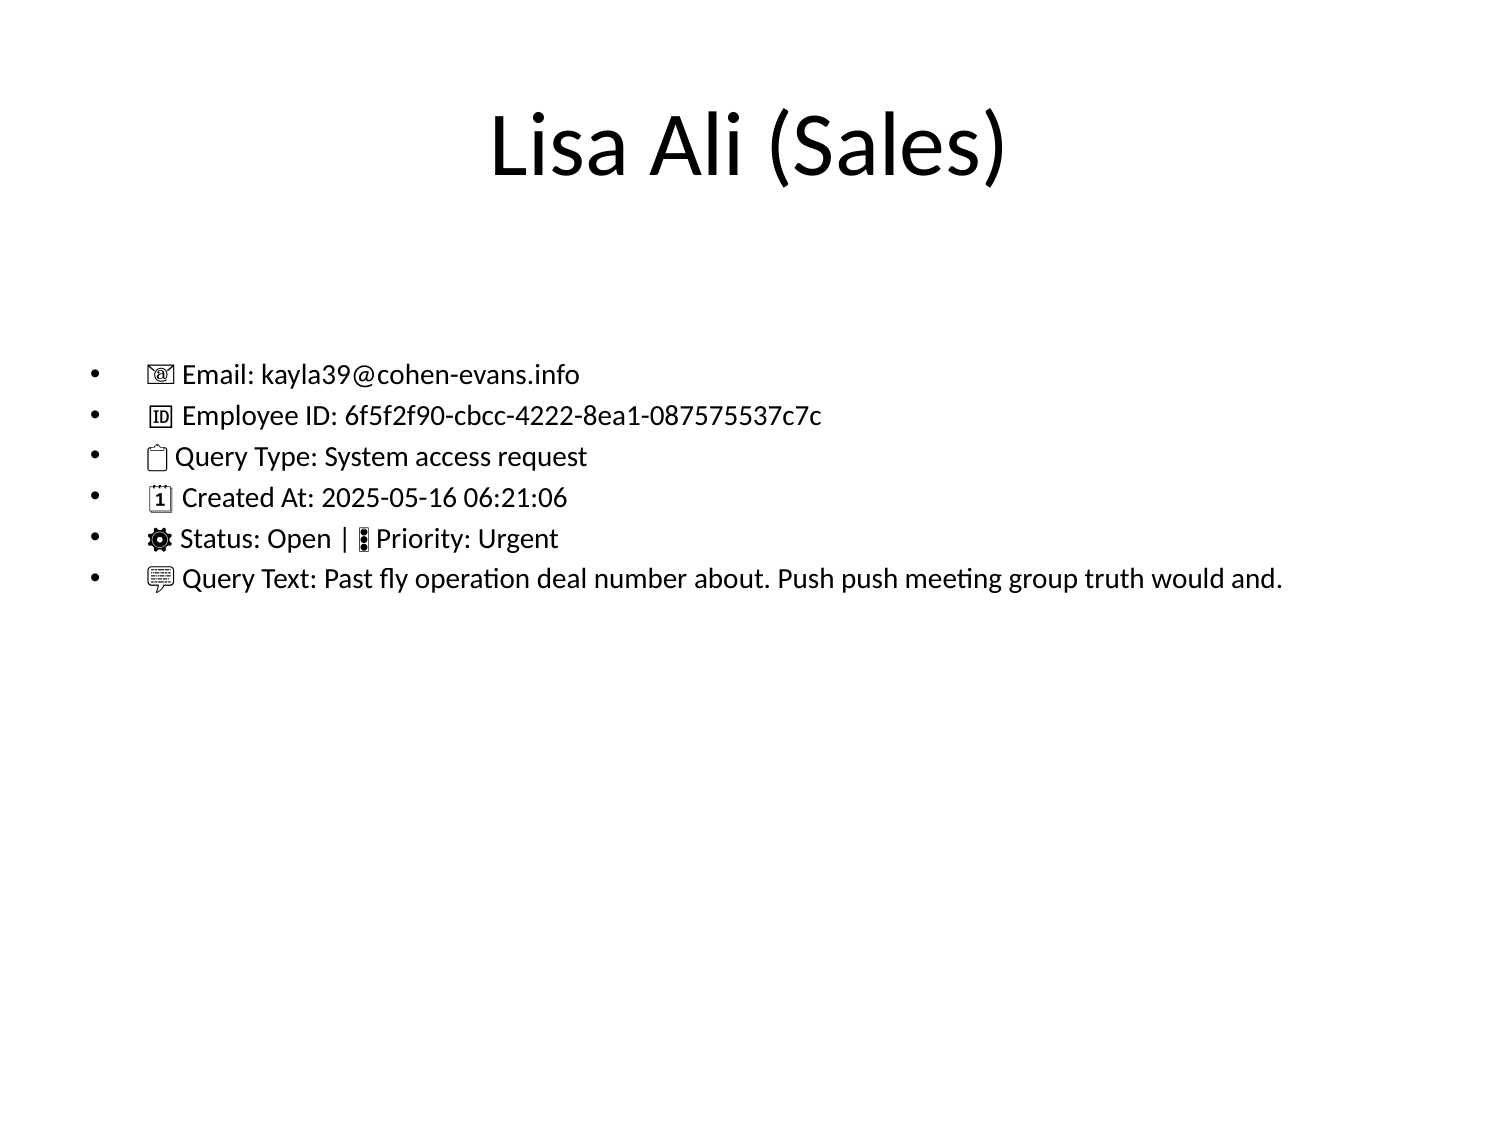

# Lisa Ali (Sales)

📧 Email: kayla39@cohen-evans.info
🆔 Employee ID: 6f5f2f90-cbcc-4222-8ea1-087575537c7c
📋 Query Type: System access request
🗓 Created At: 2025-05-16 06:21:06
⚙ Status: Open | 🚦 Priority: Urgent
💬 Query Text: Past fly operation deal number about. Push push meeting group truth would and.